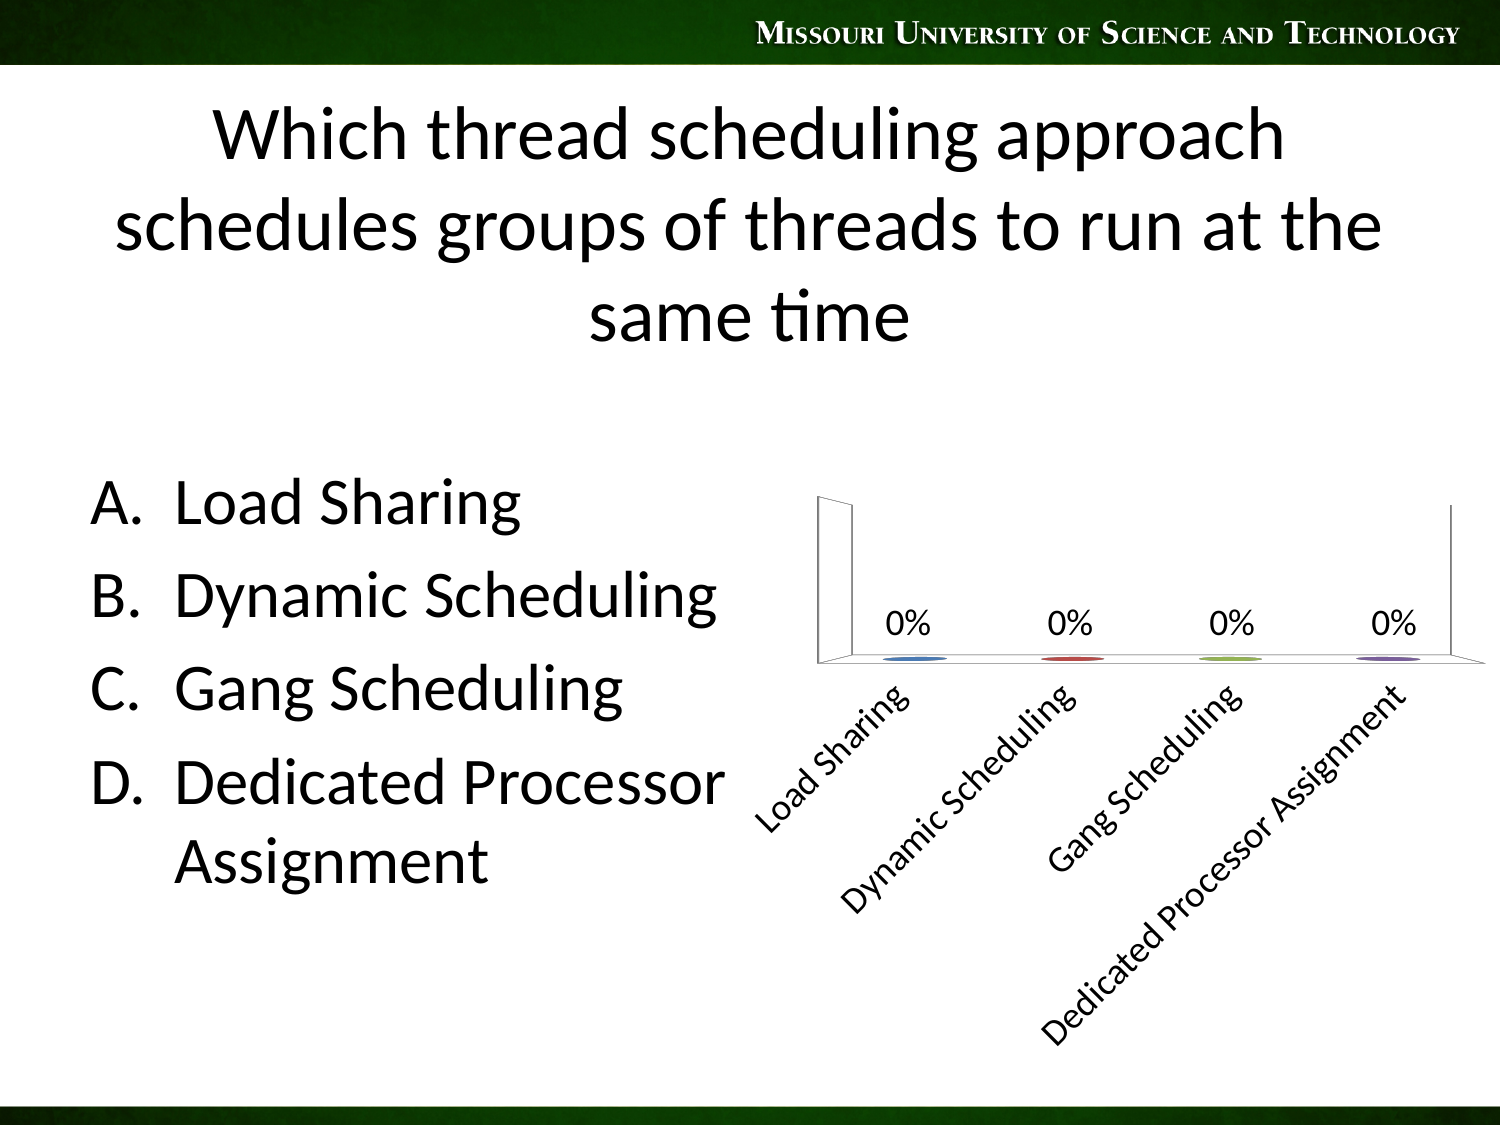

# Which thread scheduling approach schedules groups of threads to run at the same time
Load Sharing
Dynamic Scheduling
Gang Scheduling
Dedicated Processor Assignment

[unsupported chart]